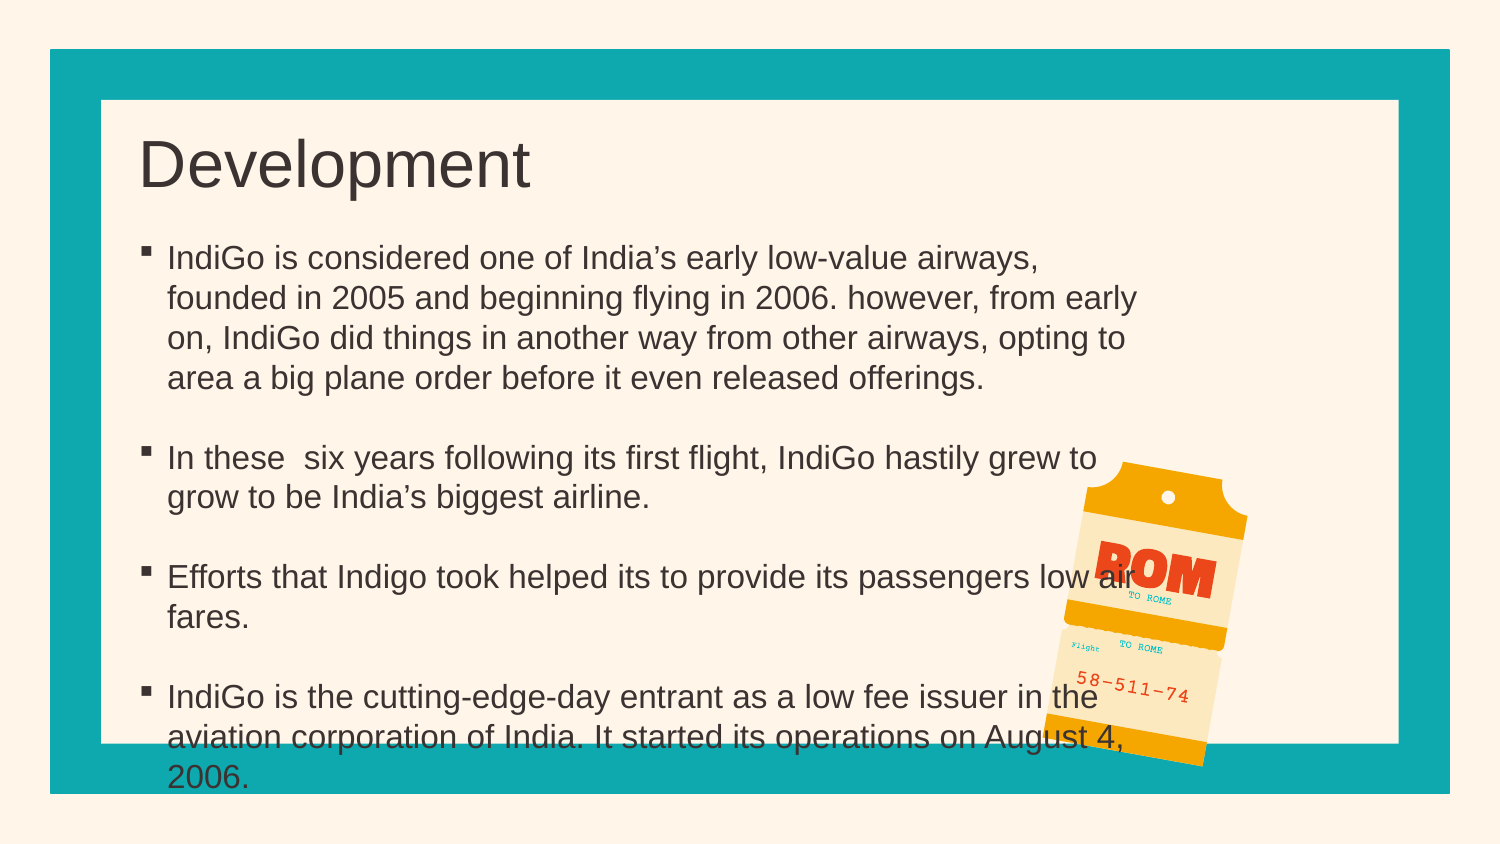

Development

IndiGo is considered one of India’s early low-value airways, founded in 2005 and beginning flying in 2006. however, from early on, IndiGo did things in another way from other airways, opting to area a big plane order before it even released offerings.

In these  six years following its first flight, IndiGo hastily grew to grow to be India’s biggest airline.

Efforts that Indigo took helped its to provide its passengers low air fares.

IndiGo is the cutting-edge-day entrant as a low fee issuer in the aviation corporation of India. It started its operations on August 4, 2006.